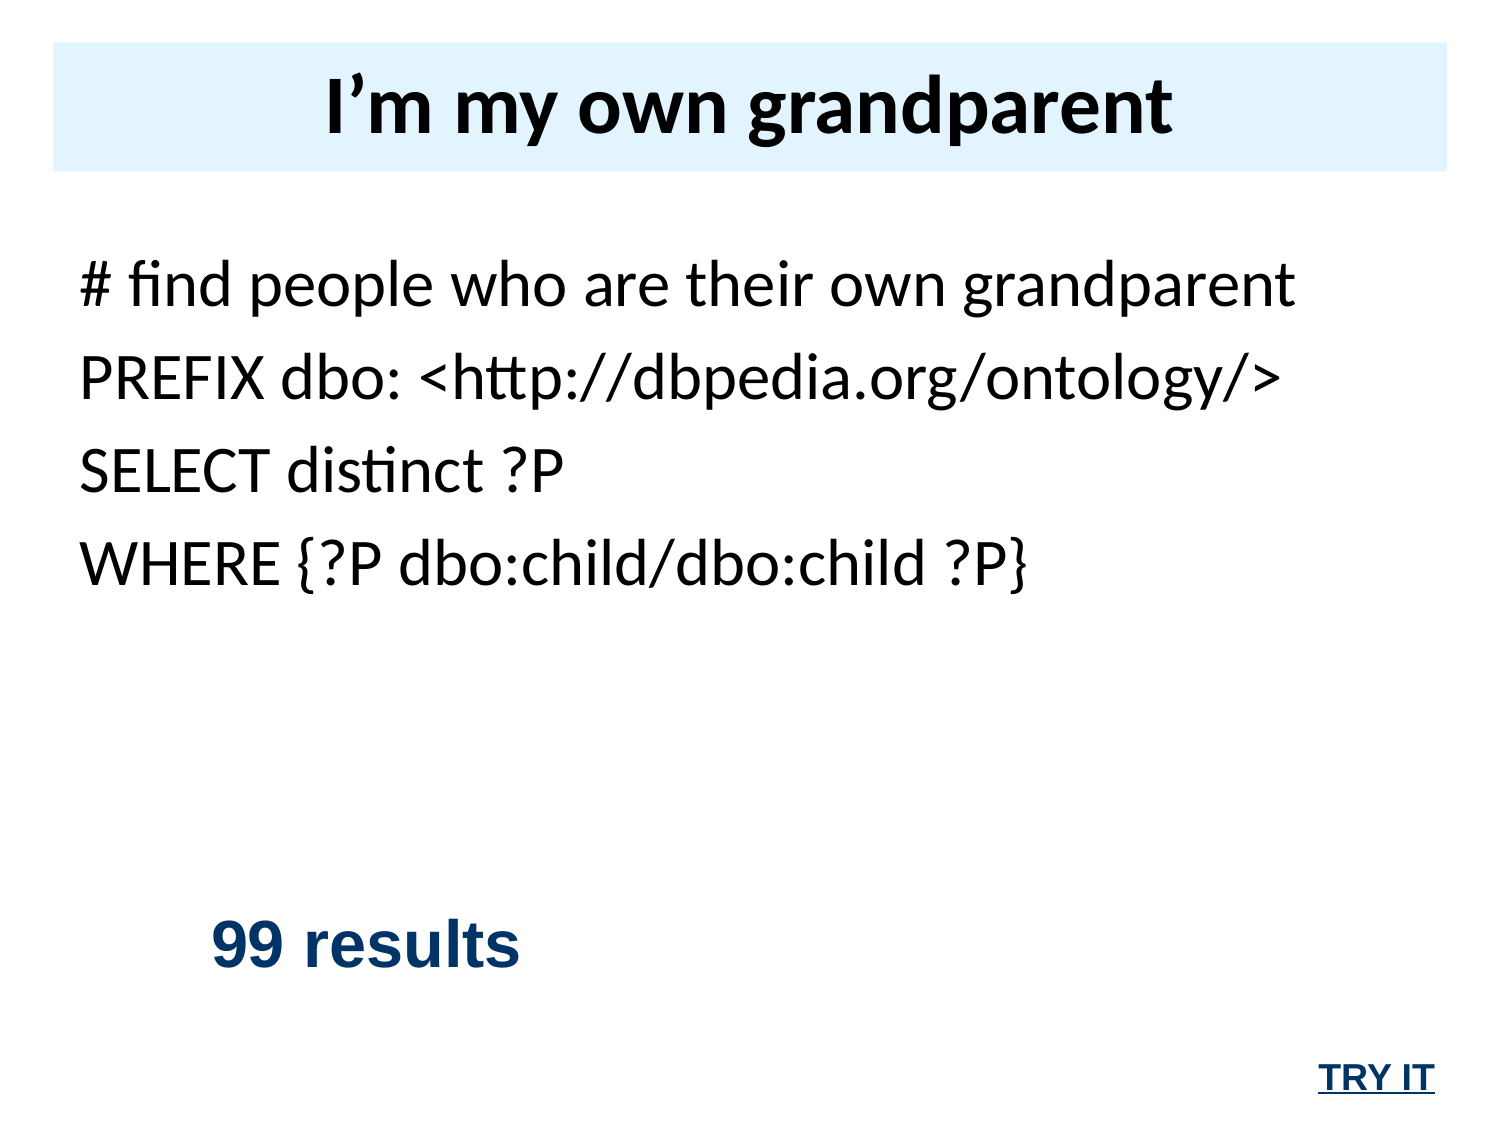

# I’m my own grandparent
# find people who are their own grandparent
PREFIX dbo: <http://dbpedia.org/ontology/>
SELECT distinct ?P
WHERE {?P dbo:child/dbo:child ?P}

99 results
TRY IT